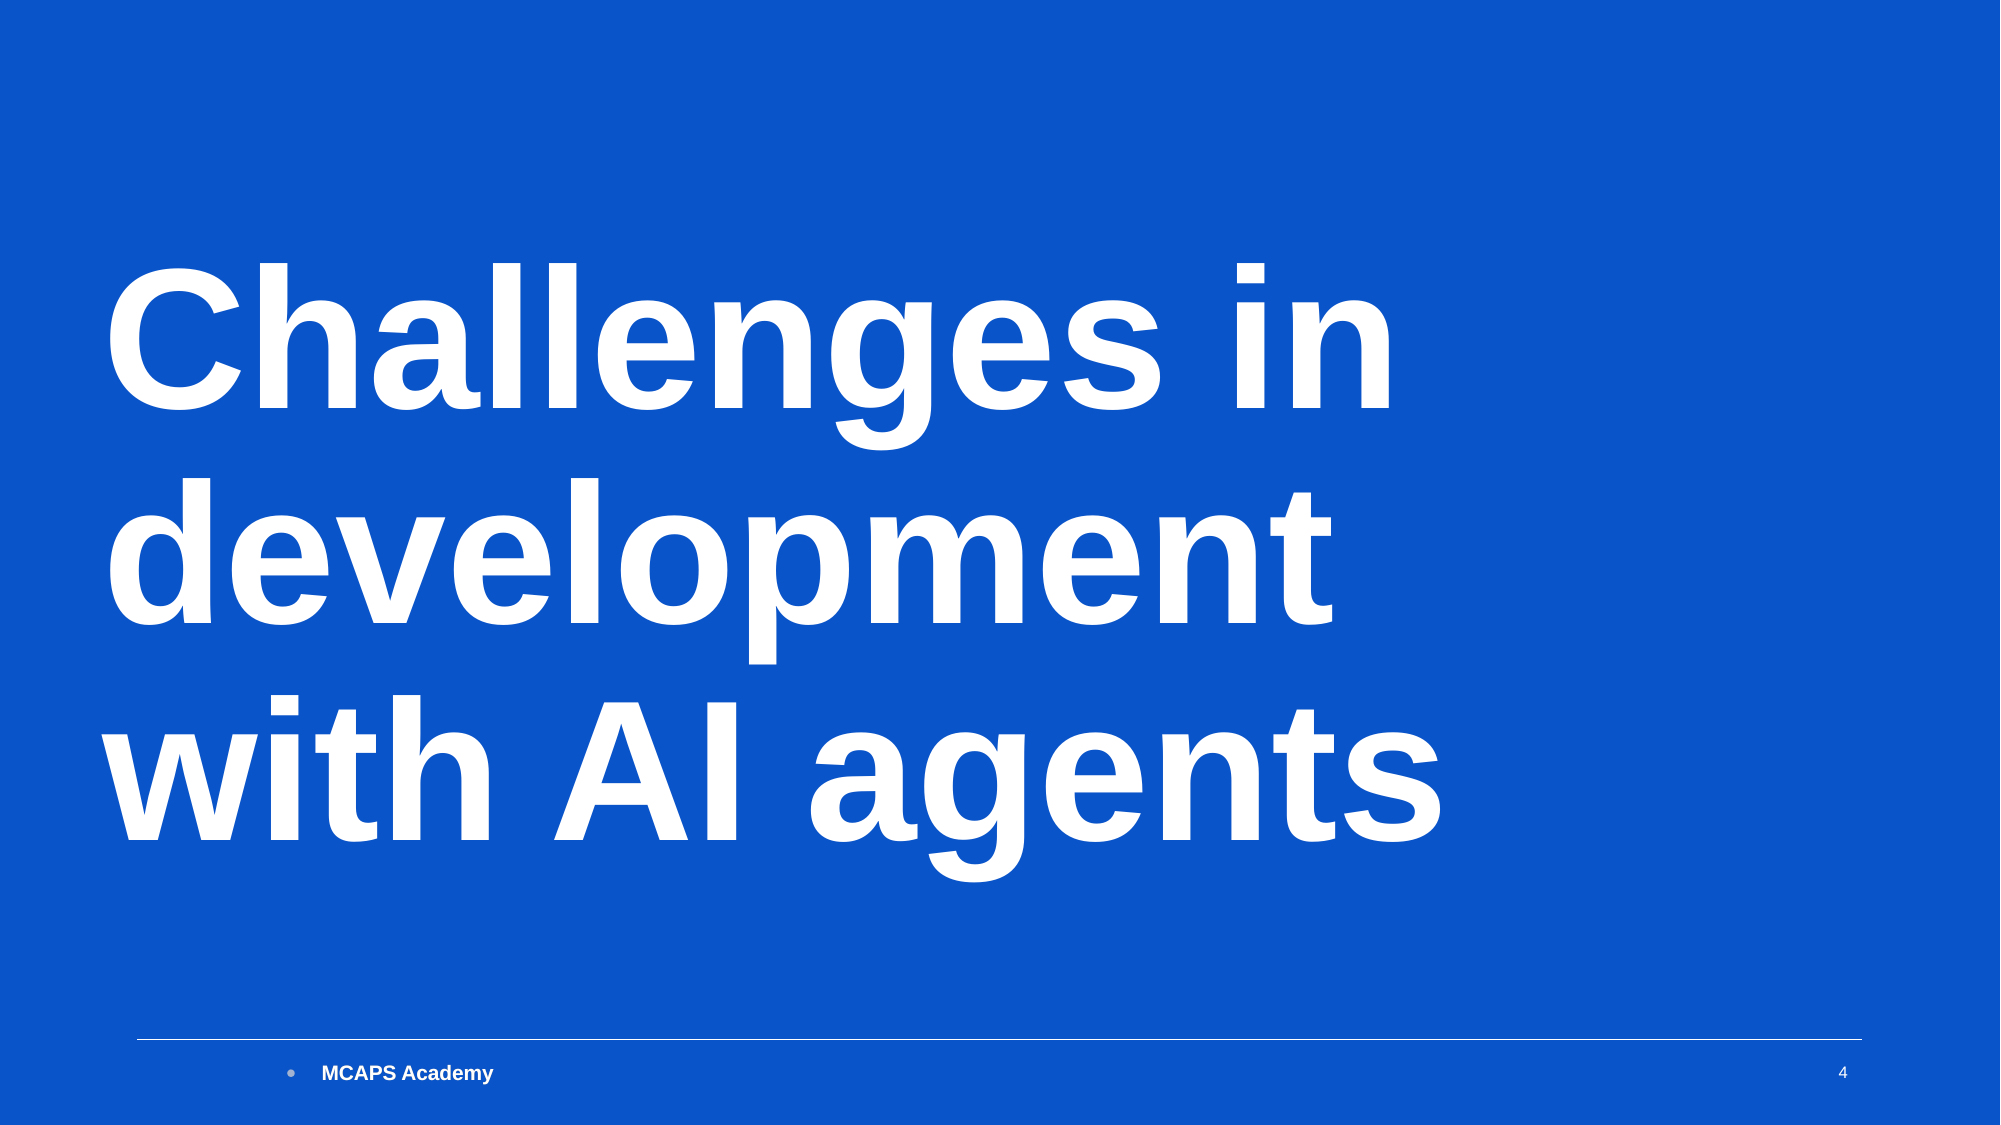

Challenges in development with AI agents
4